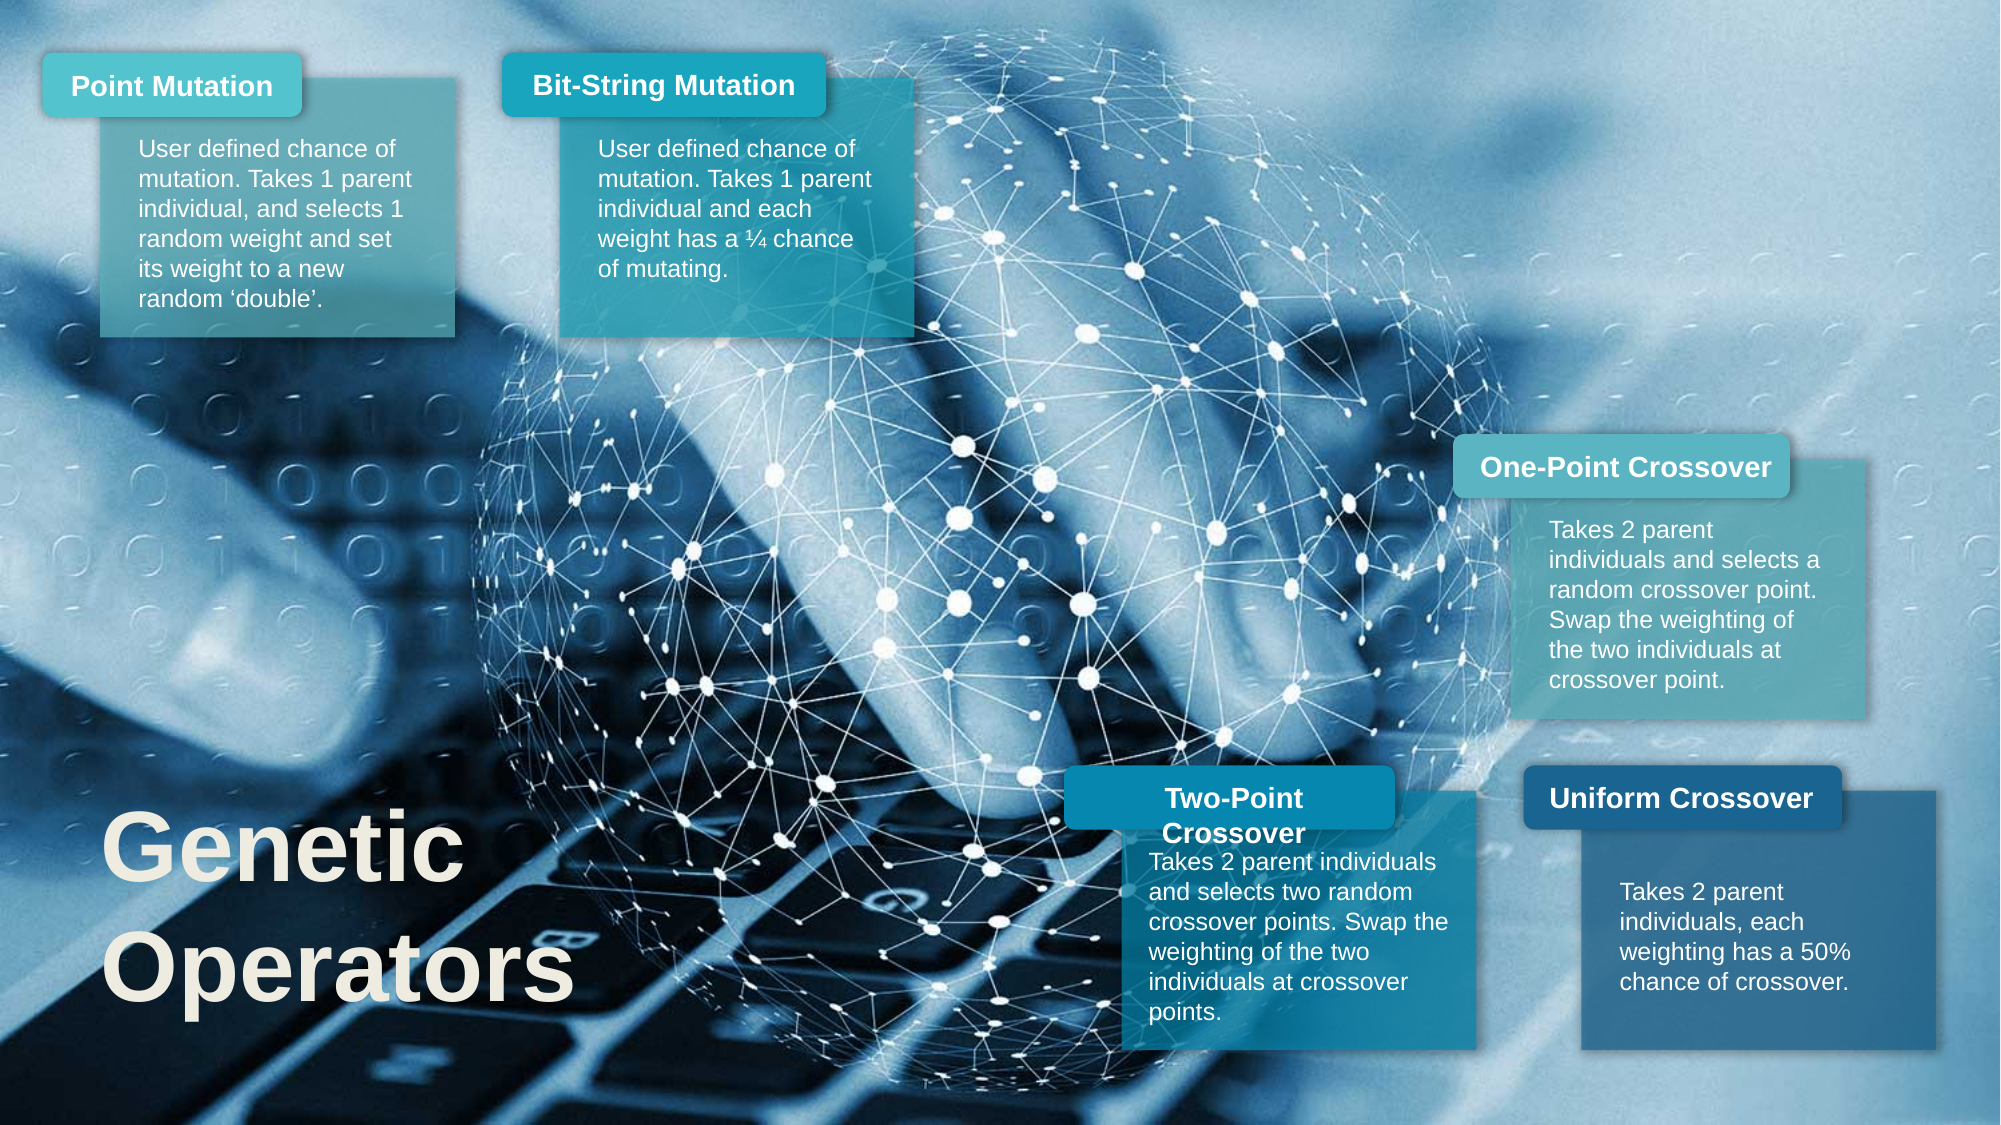

Point Mutation

User defined chance of mutation. Takes 1 parent individual, and selects 1 random weight and set its weight to a new random ‘double’.

Bit-String Mutation

User defined chance of mutation. Takes 1 parent individual and each weight has a ¼ chance of mutating.

One-Point Crossover

Takes 2 parent individuals and selects a random crossover point. Swap the weighting of the two individuals at crossover point.

Two-Point Crossover

Takes 2 parent individuals and selects two random crossover points. Swap the weighting of the two individuals at crossover points.

Uniform Crossover

Takes 2 parent individuals, each weighting has a 50% chance of crossover.
Genetic Operators